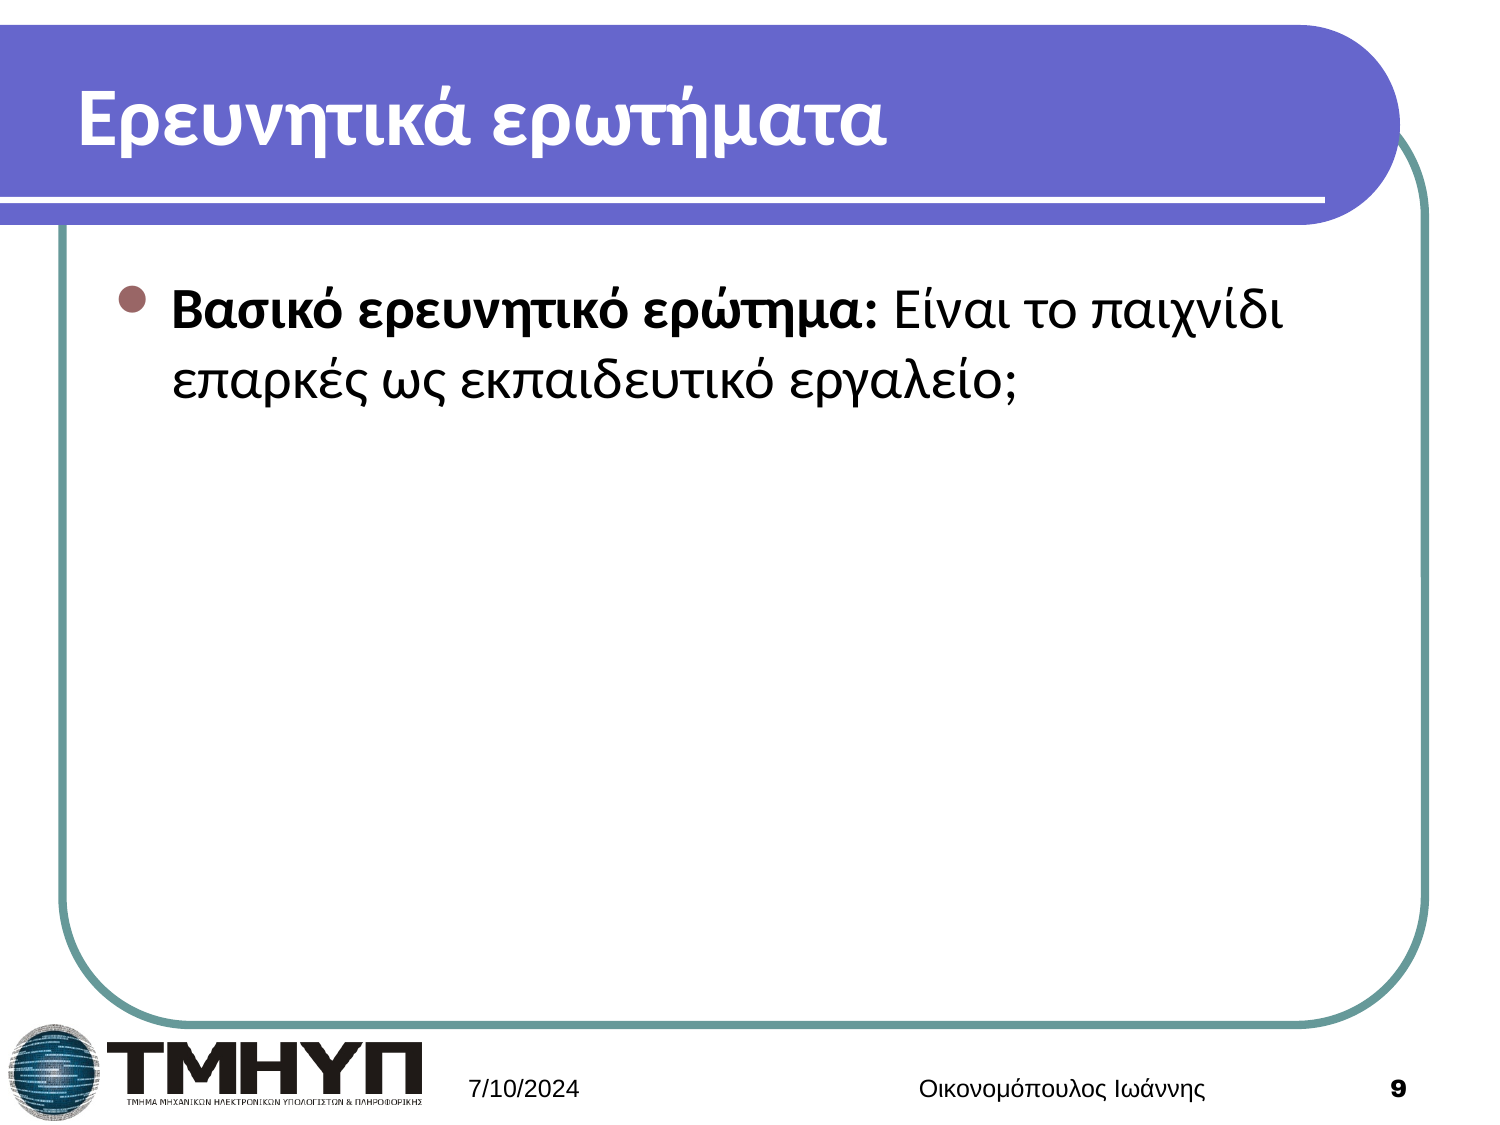

# Ερευνητικά ερωτήματα
Βασικό ερευνητικό ερώτημα: Είναι το παιχνίδι επαρκές ως εκπαιδευτικό εργαλείο;
7/10/2024
Οικονομόπουλος Ιωάννης
9